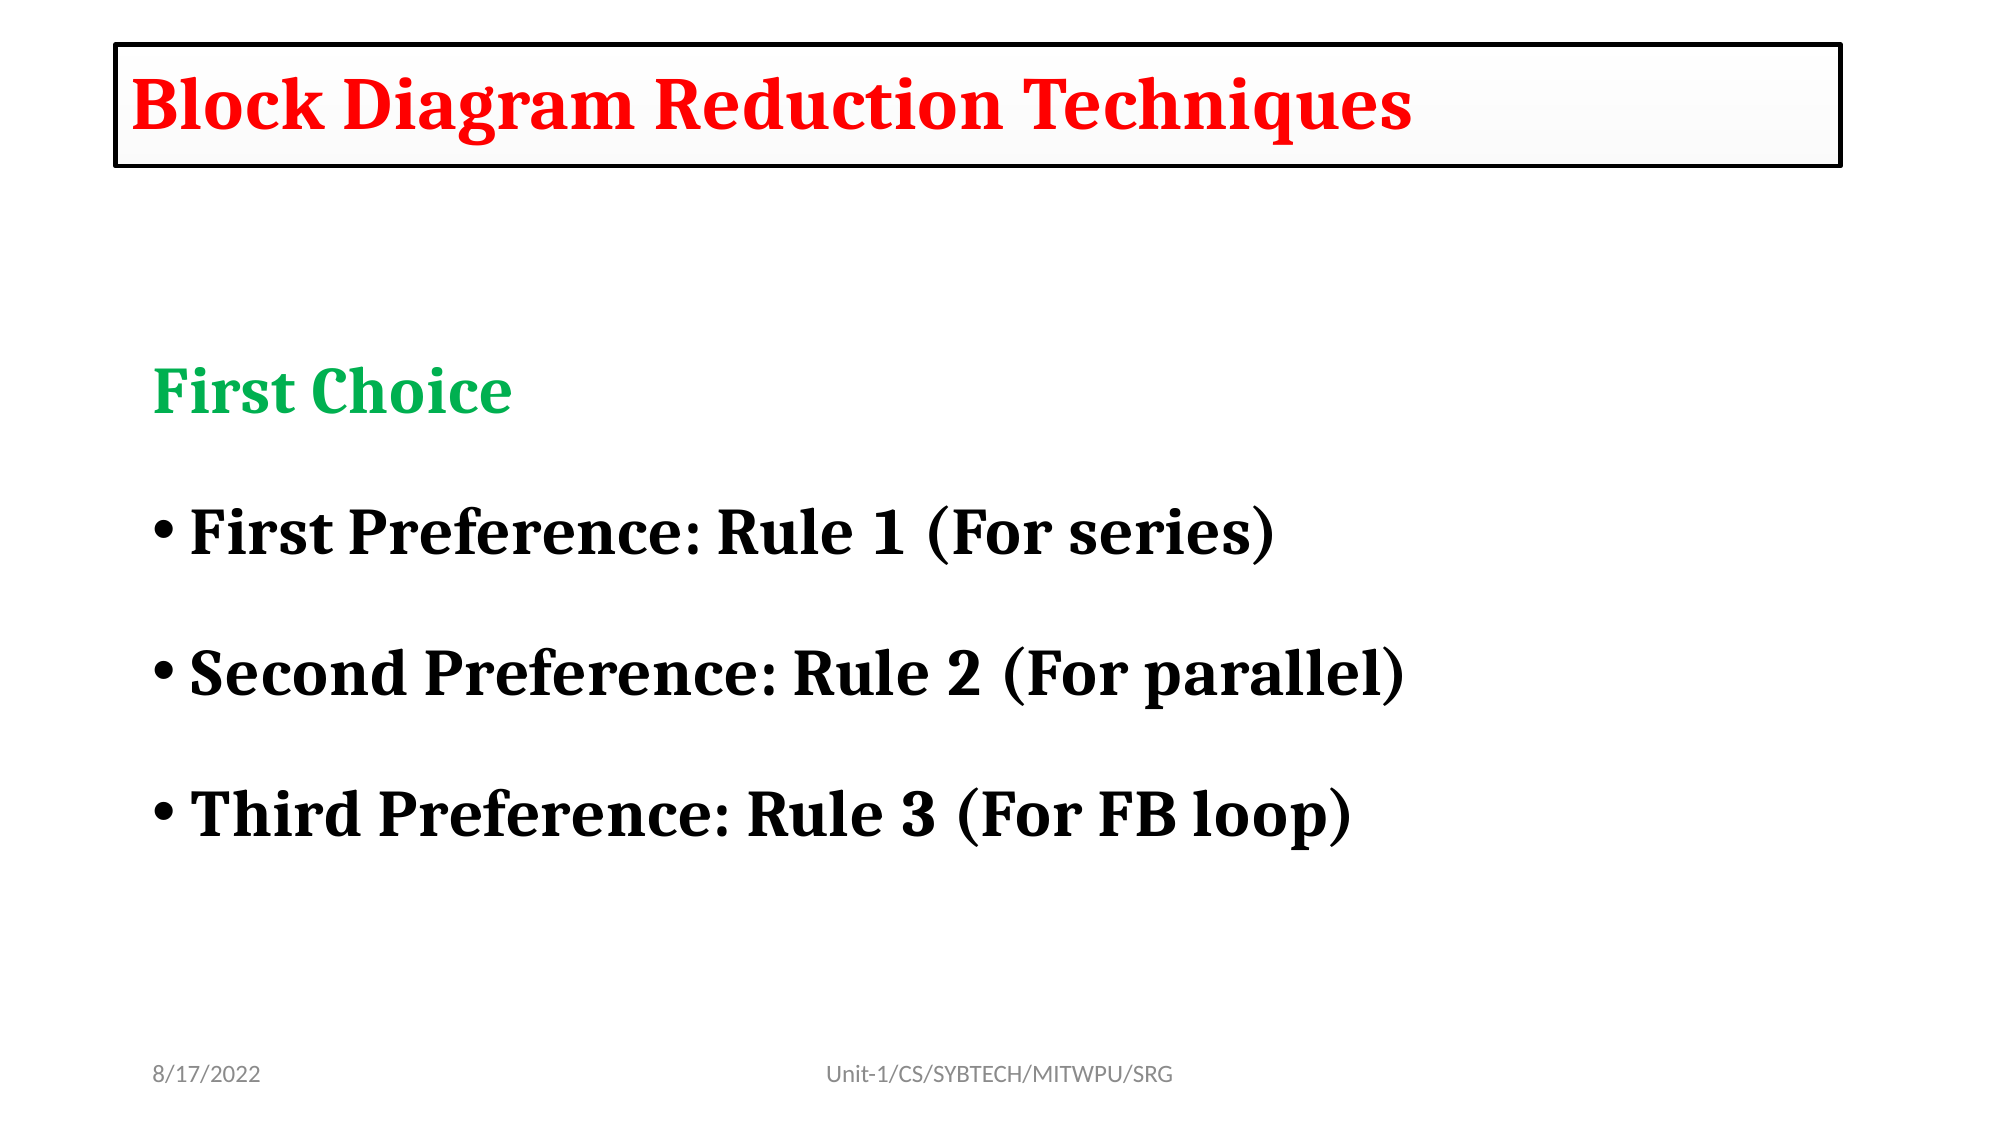

Block Diagram Reduction Techniques
First Choice
First Preference: Rule 1 (For series)
Second Preference: Rule 2 (For parallel)
Third Preference: Rule 3 (For FB loop)
8/17/2022
Unit-1/CS/SYBTECH/MITWPU/SRG